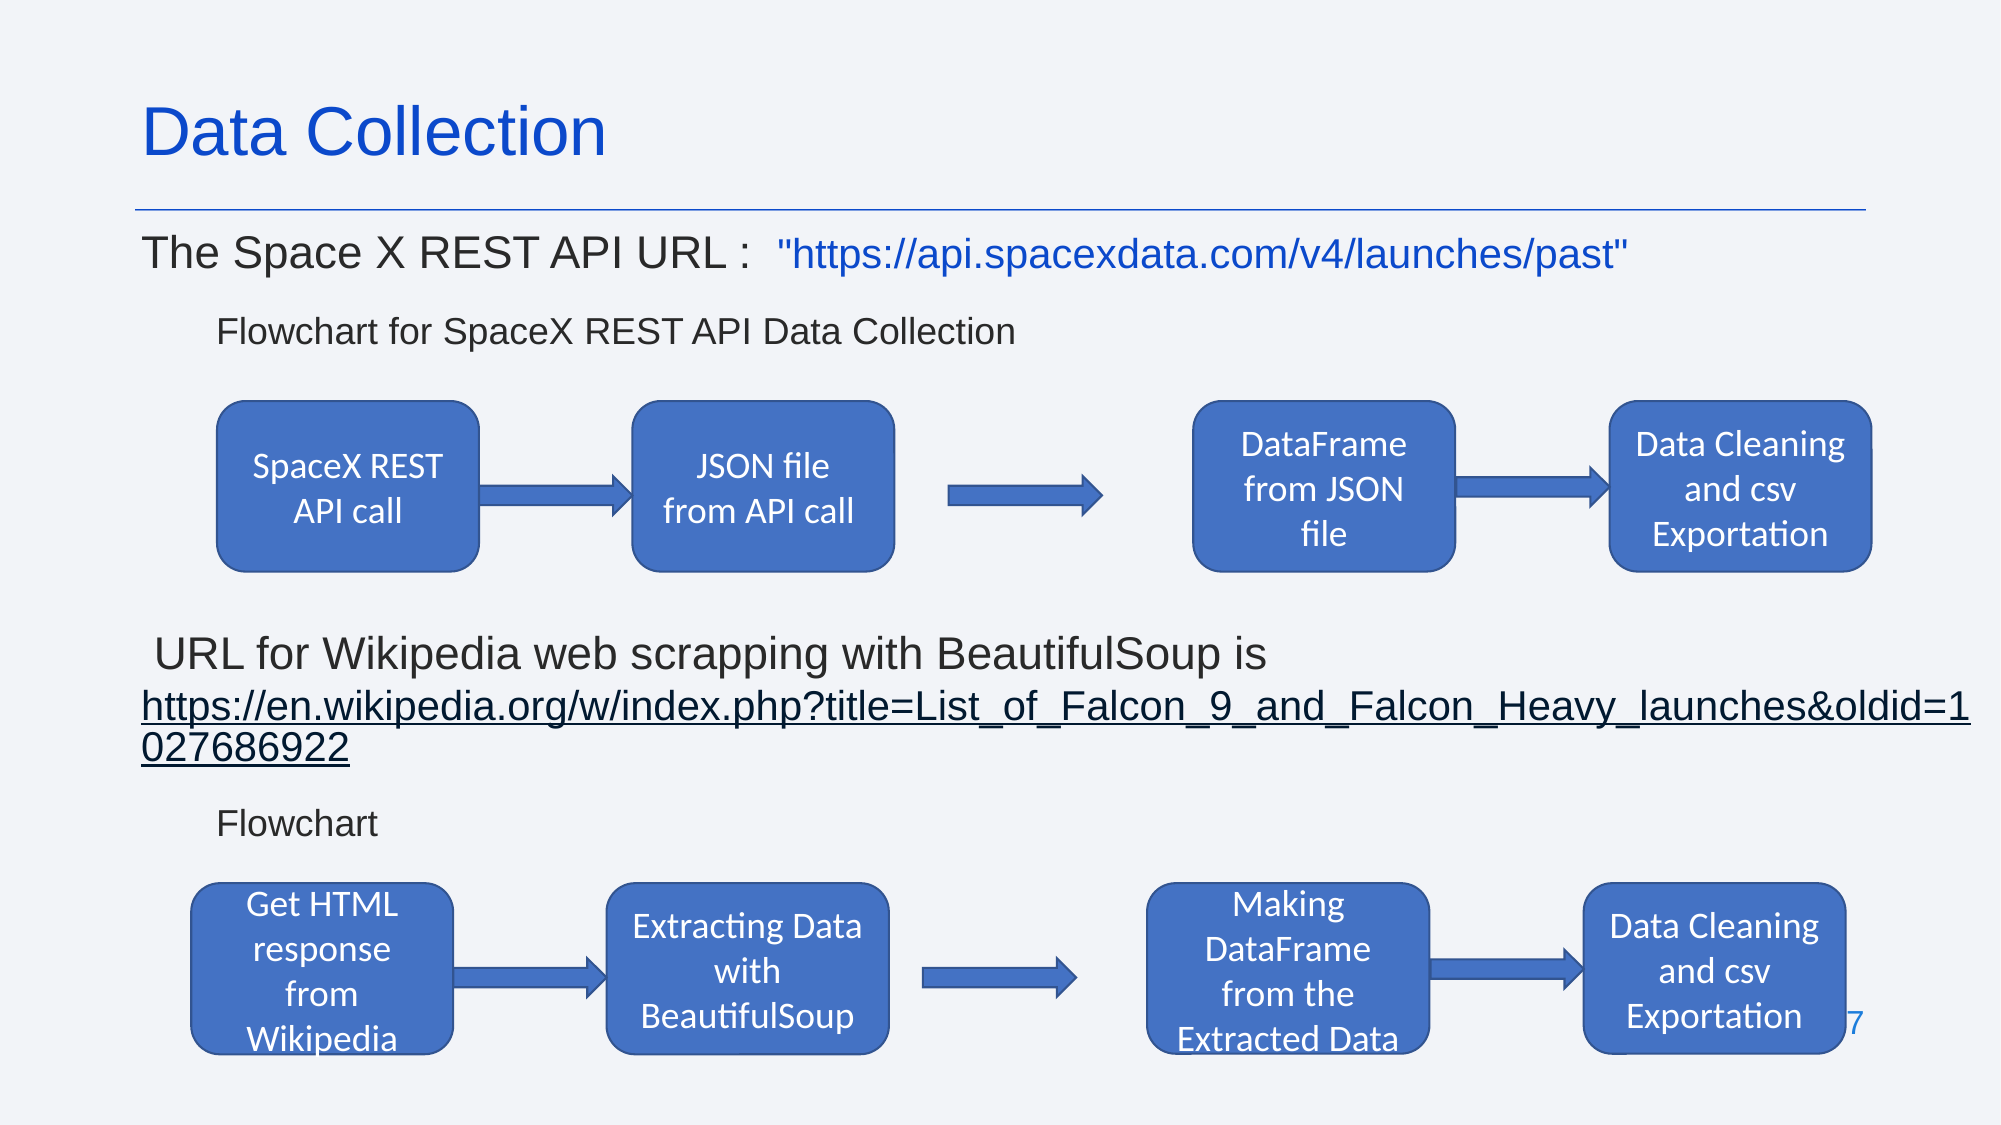

Data Collection
The Space X REST API URL :  "https://api.spacexdata.com/v4/launches/past"
Flowchart for SpaceX REST API Data Collection

 URL for Wikipedia web scrapping with BeautifulSoup is https://en.wikipedia.org/w/index.php?title=List_of_Falcon_9_and_Falcon_Heavy_launches&oldid=1027686922
Flowchart

SpaceX REST API call
JSON file from API call
DataFrame from JSON file
Data Cleaning and csv Exportation

Get HTML response from Wikipedia
Extracting Data with BeautifulSoup
Making DataFrame from the Extracted Data
Data Cleaning and csv Exportation

7